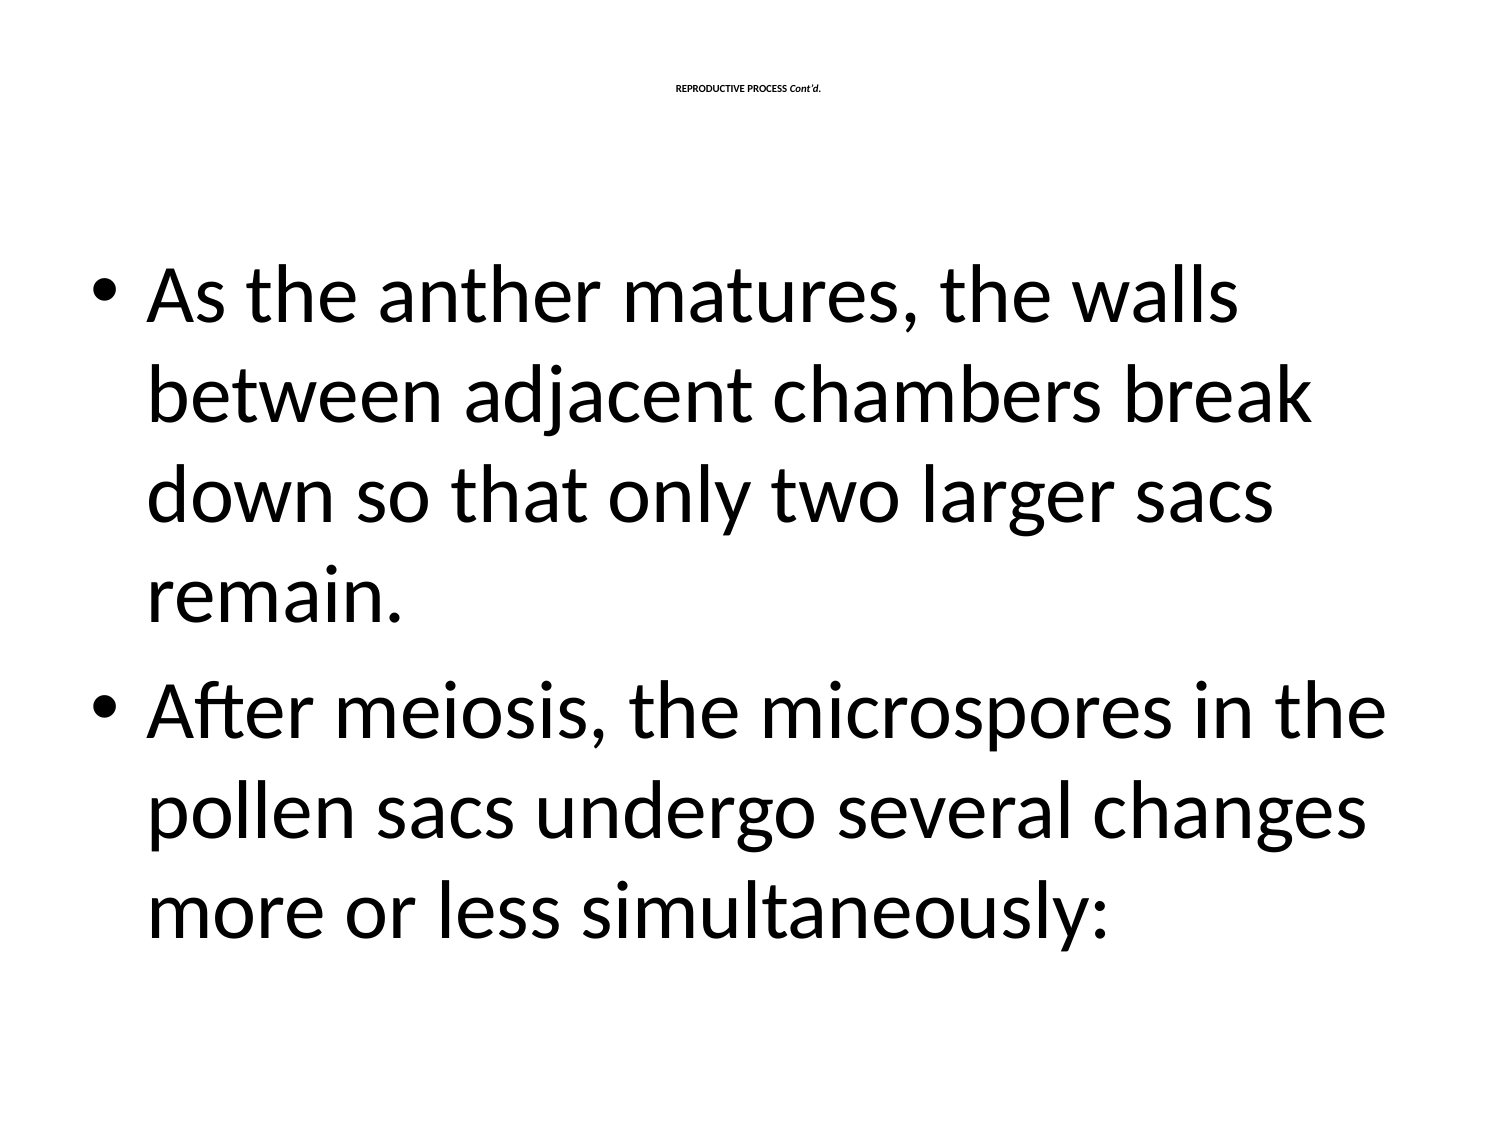

# REPRODUCTIVE PROCESS Cont’d.
As the anther matures, the walls between adjacent chambers break down so that only two larger sacs remain.
After meiosis, the microspores in the pollen sacs undergo several changes more or less simultaneously: